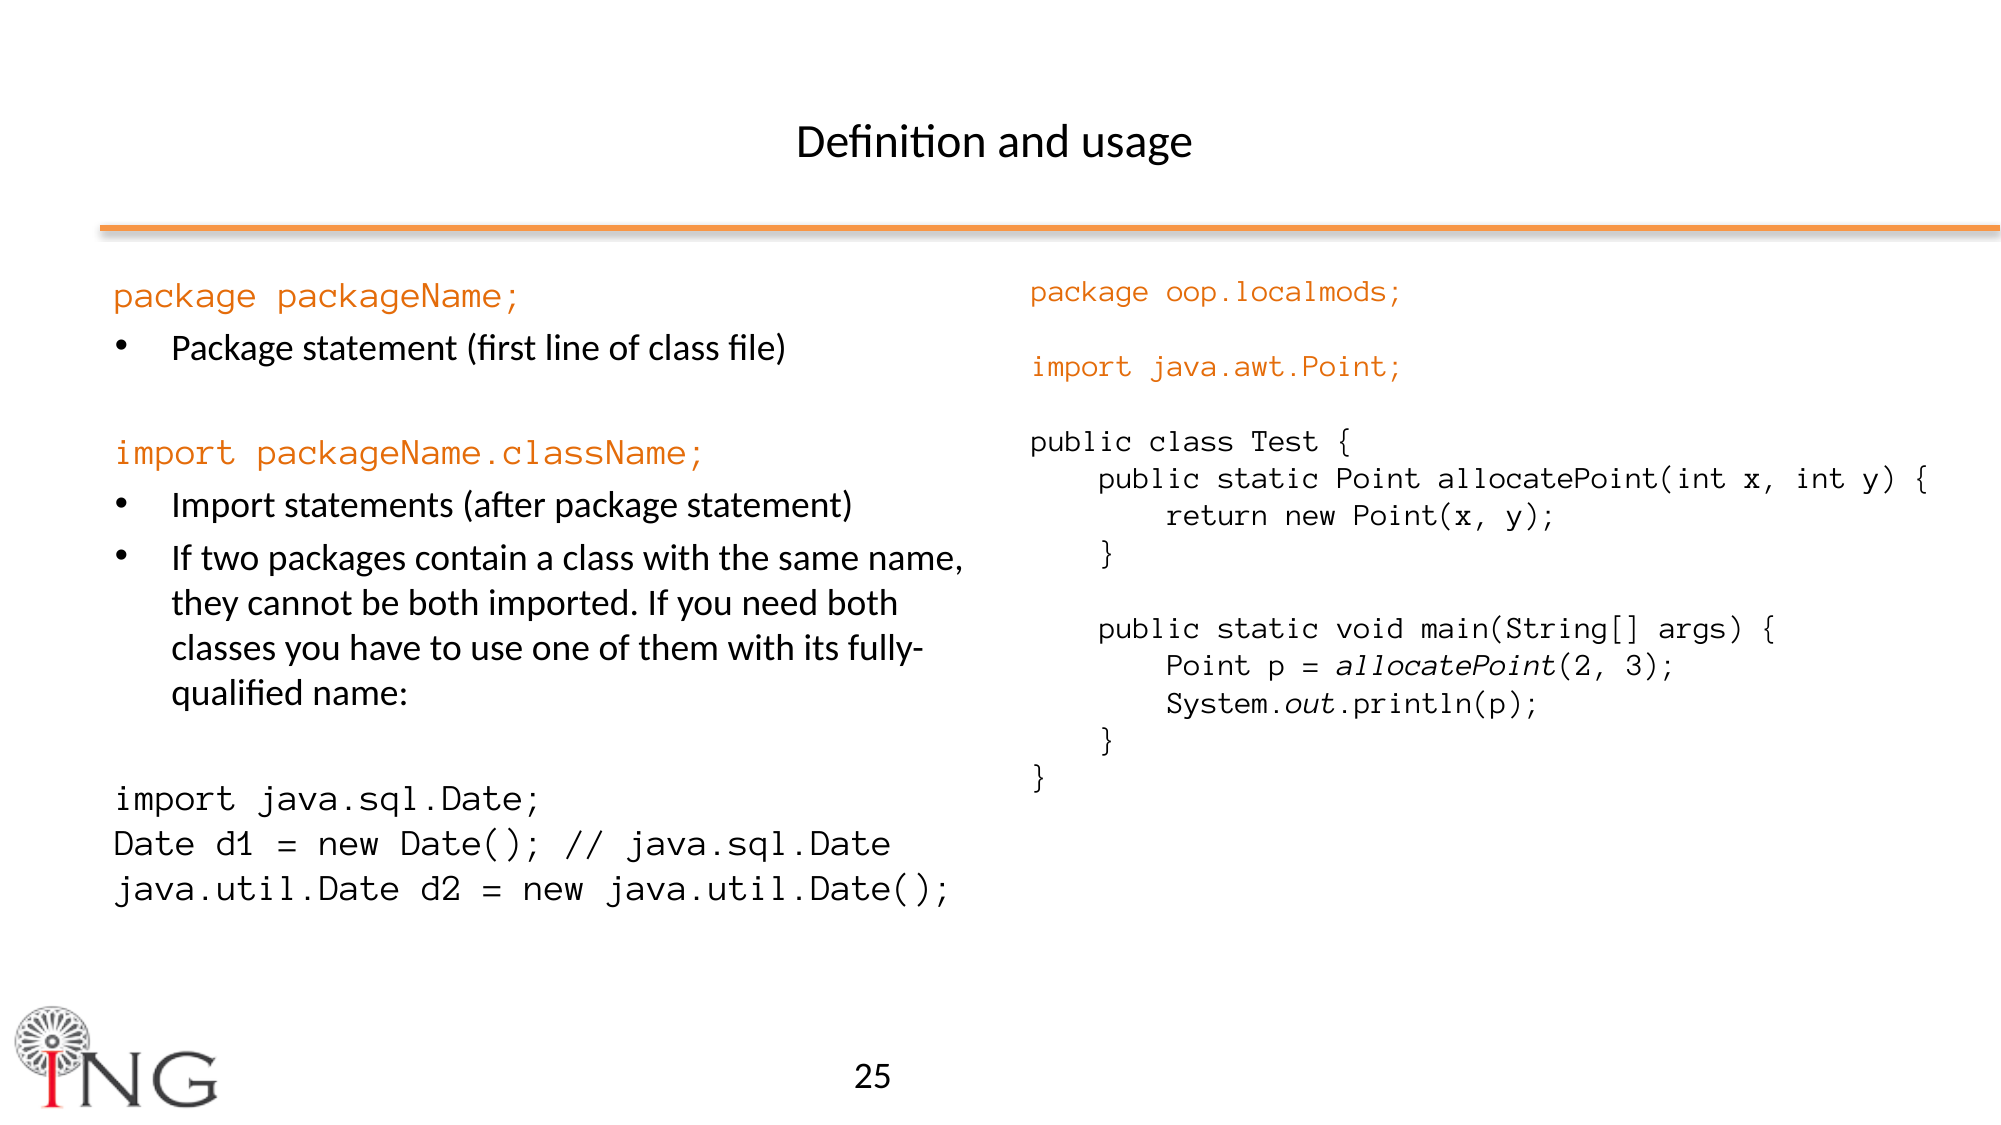

# Definition and usage
package packageName;
Package statement (first line of class file)

import packageName.className;
Import statements (after package statement)
If two packages contain a class with the same name, they cannot be both imported. If you need both classes you have to use one of them with its fully-qualified name:

import java.sql.Date;
Date d1 = new Date(); // java.sql.Date
java.util.Date d2 = new java.util.Date();

package oop.localmods;
import java.awt.Point;
public class Test {
    public static Point allocatePoint(int x, int y) {
        return new Point(x, y);
    }
    public static void main(String[] args) {
        Point p = allocatePoint(2, 3);
        System.out.println(p);
    }
}
25